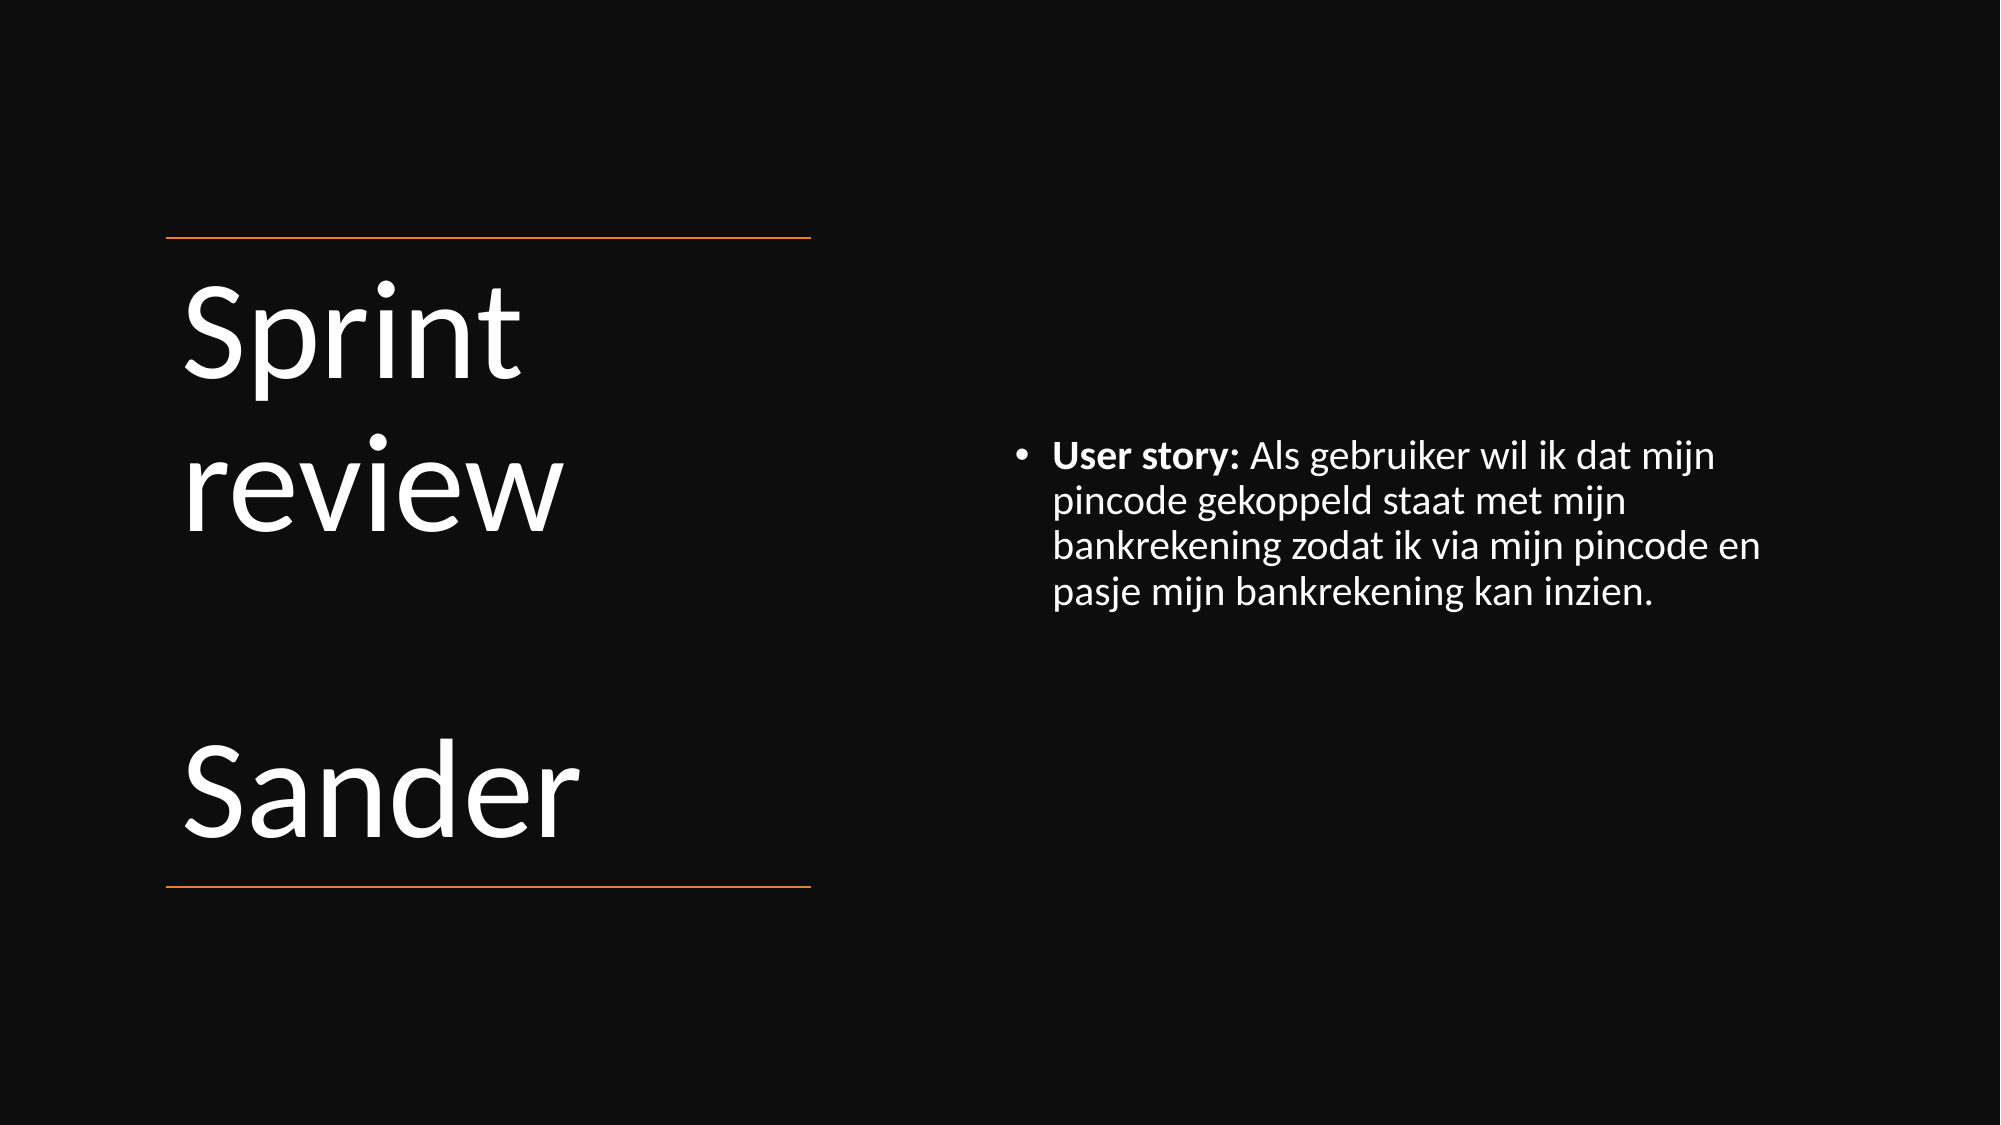

User story: Als gebruiker wil ik dat mijn pincode gekoppeld staat met mijn bankrekening zodat ik via mijn pincode en pasje mijn bankrekening kan inzien.

# Sprint review Sander